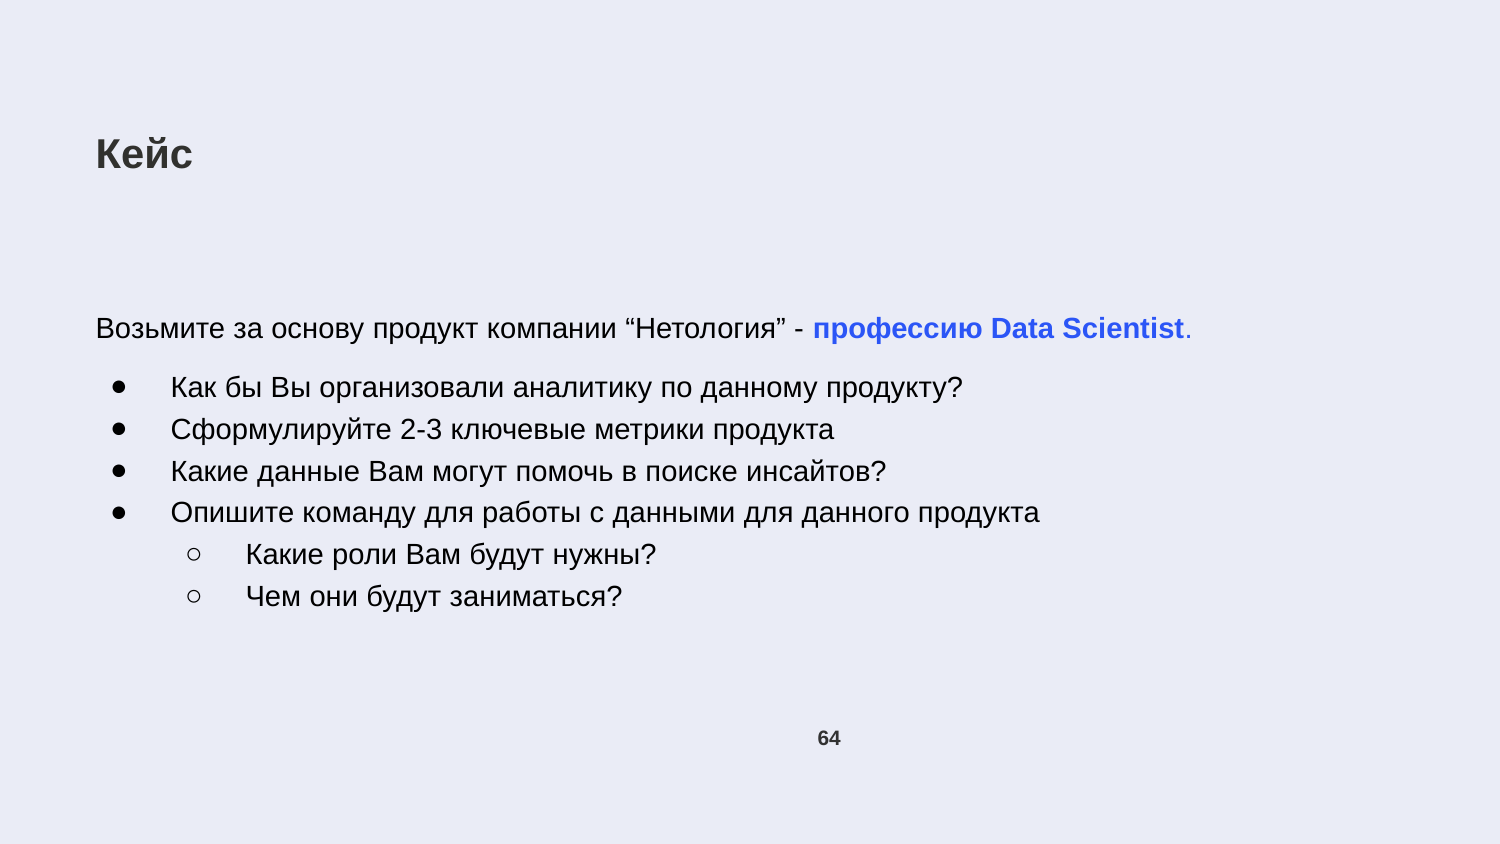

# Кейс
Возьмите за основу продукт компании “Нетология” - профессию Data Scientist.
Как бы Вы организовали аналитику по данному продукту?
Сформулируйте 2-3 ключевые метрики продукта
Какие данные Вам могут помочь в поиске инсайтов?
Опишите команду для работы с данными для данного продукта
Какие роли Вам будут нужны?
Чем они будут заниматься?
64